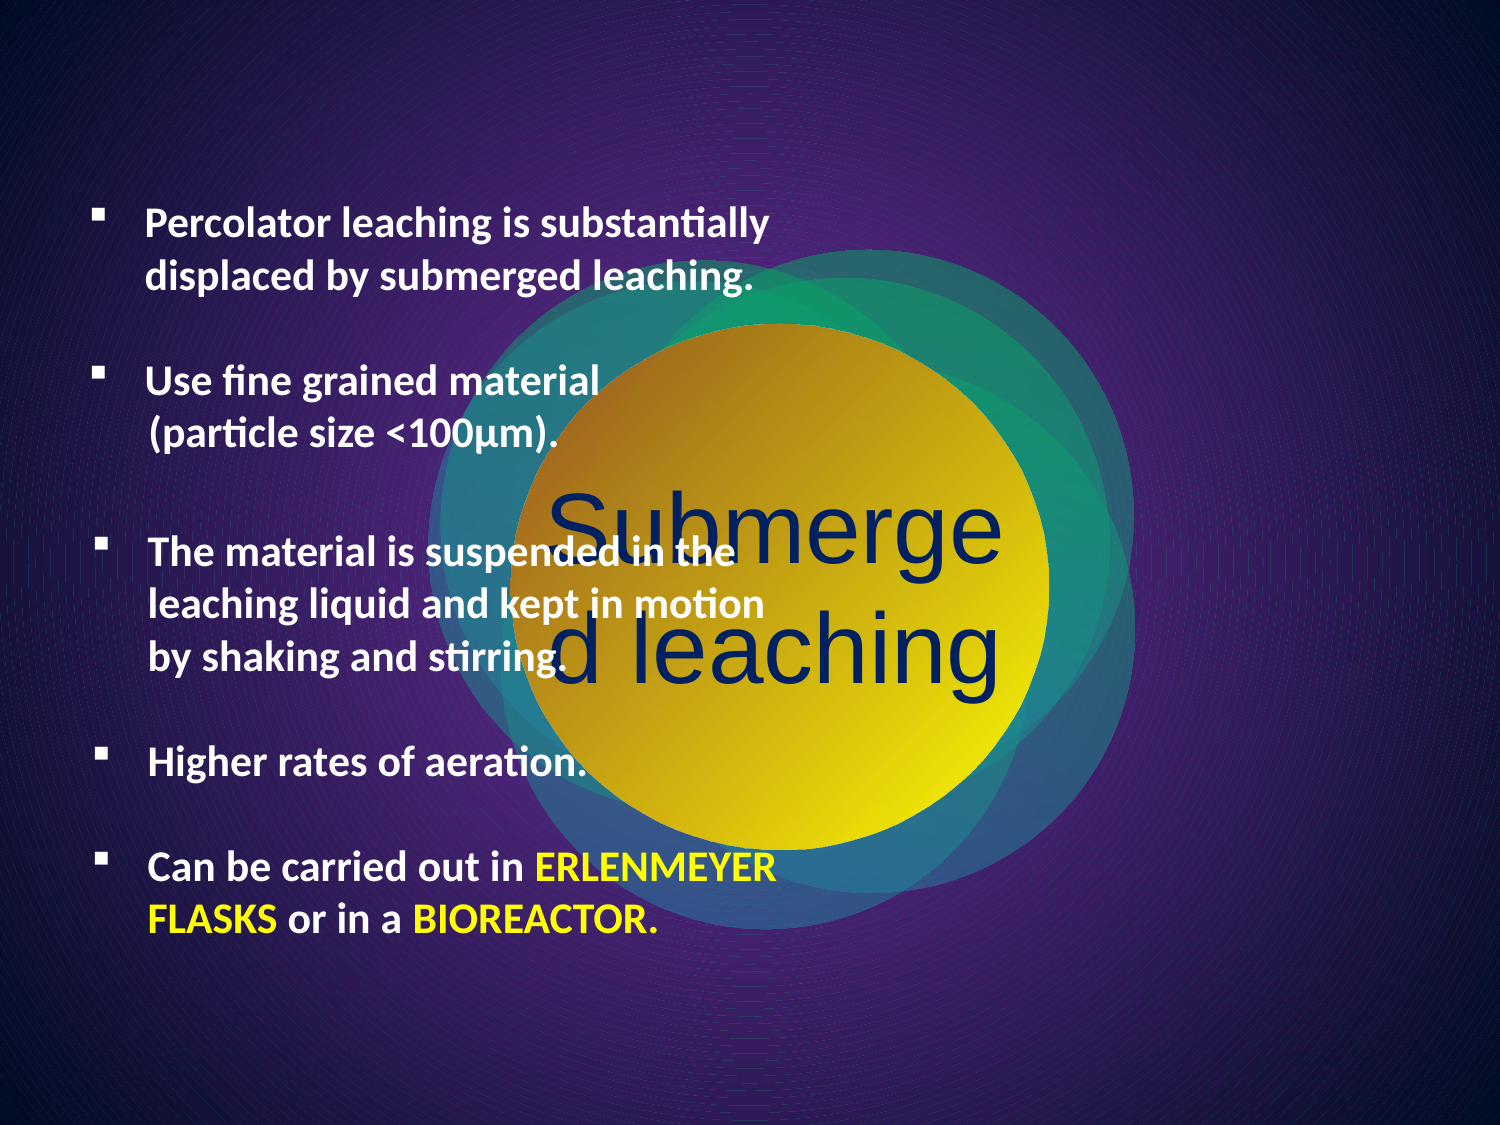

Percolator leaching is substantially displaced by submerged leaching.

Use fine grained material
      (particle size <100μm).

Submerged leaching
The material is suspended in the    leaching liquid and kept in motion by shaking and stirring.

Higher rates of aeration.

Can be carried out in ERLENMEYER FLASKS or in a BIOREACTOR.